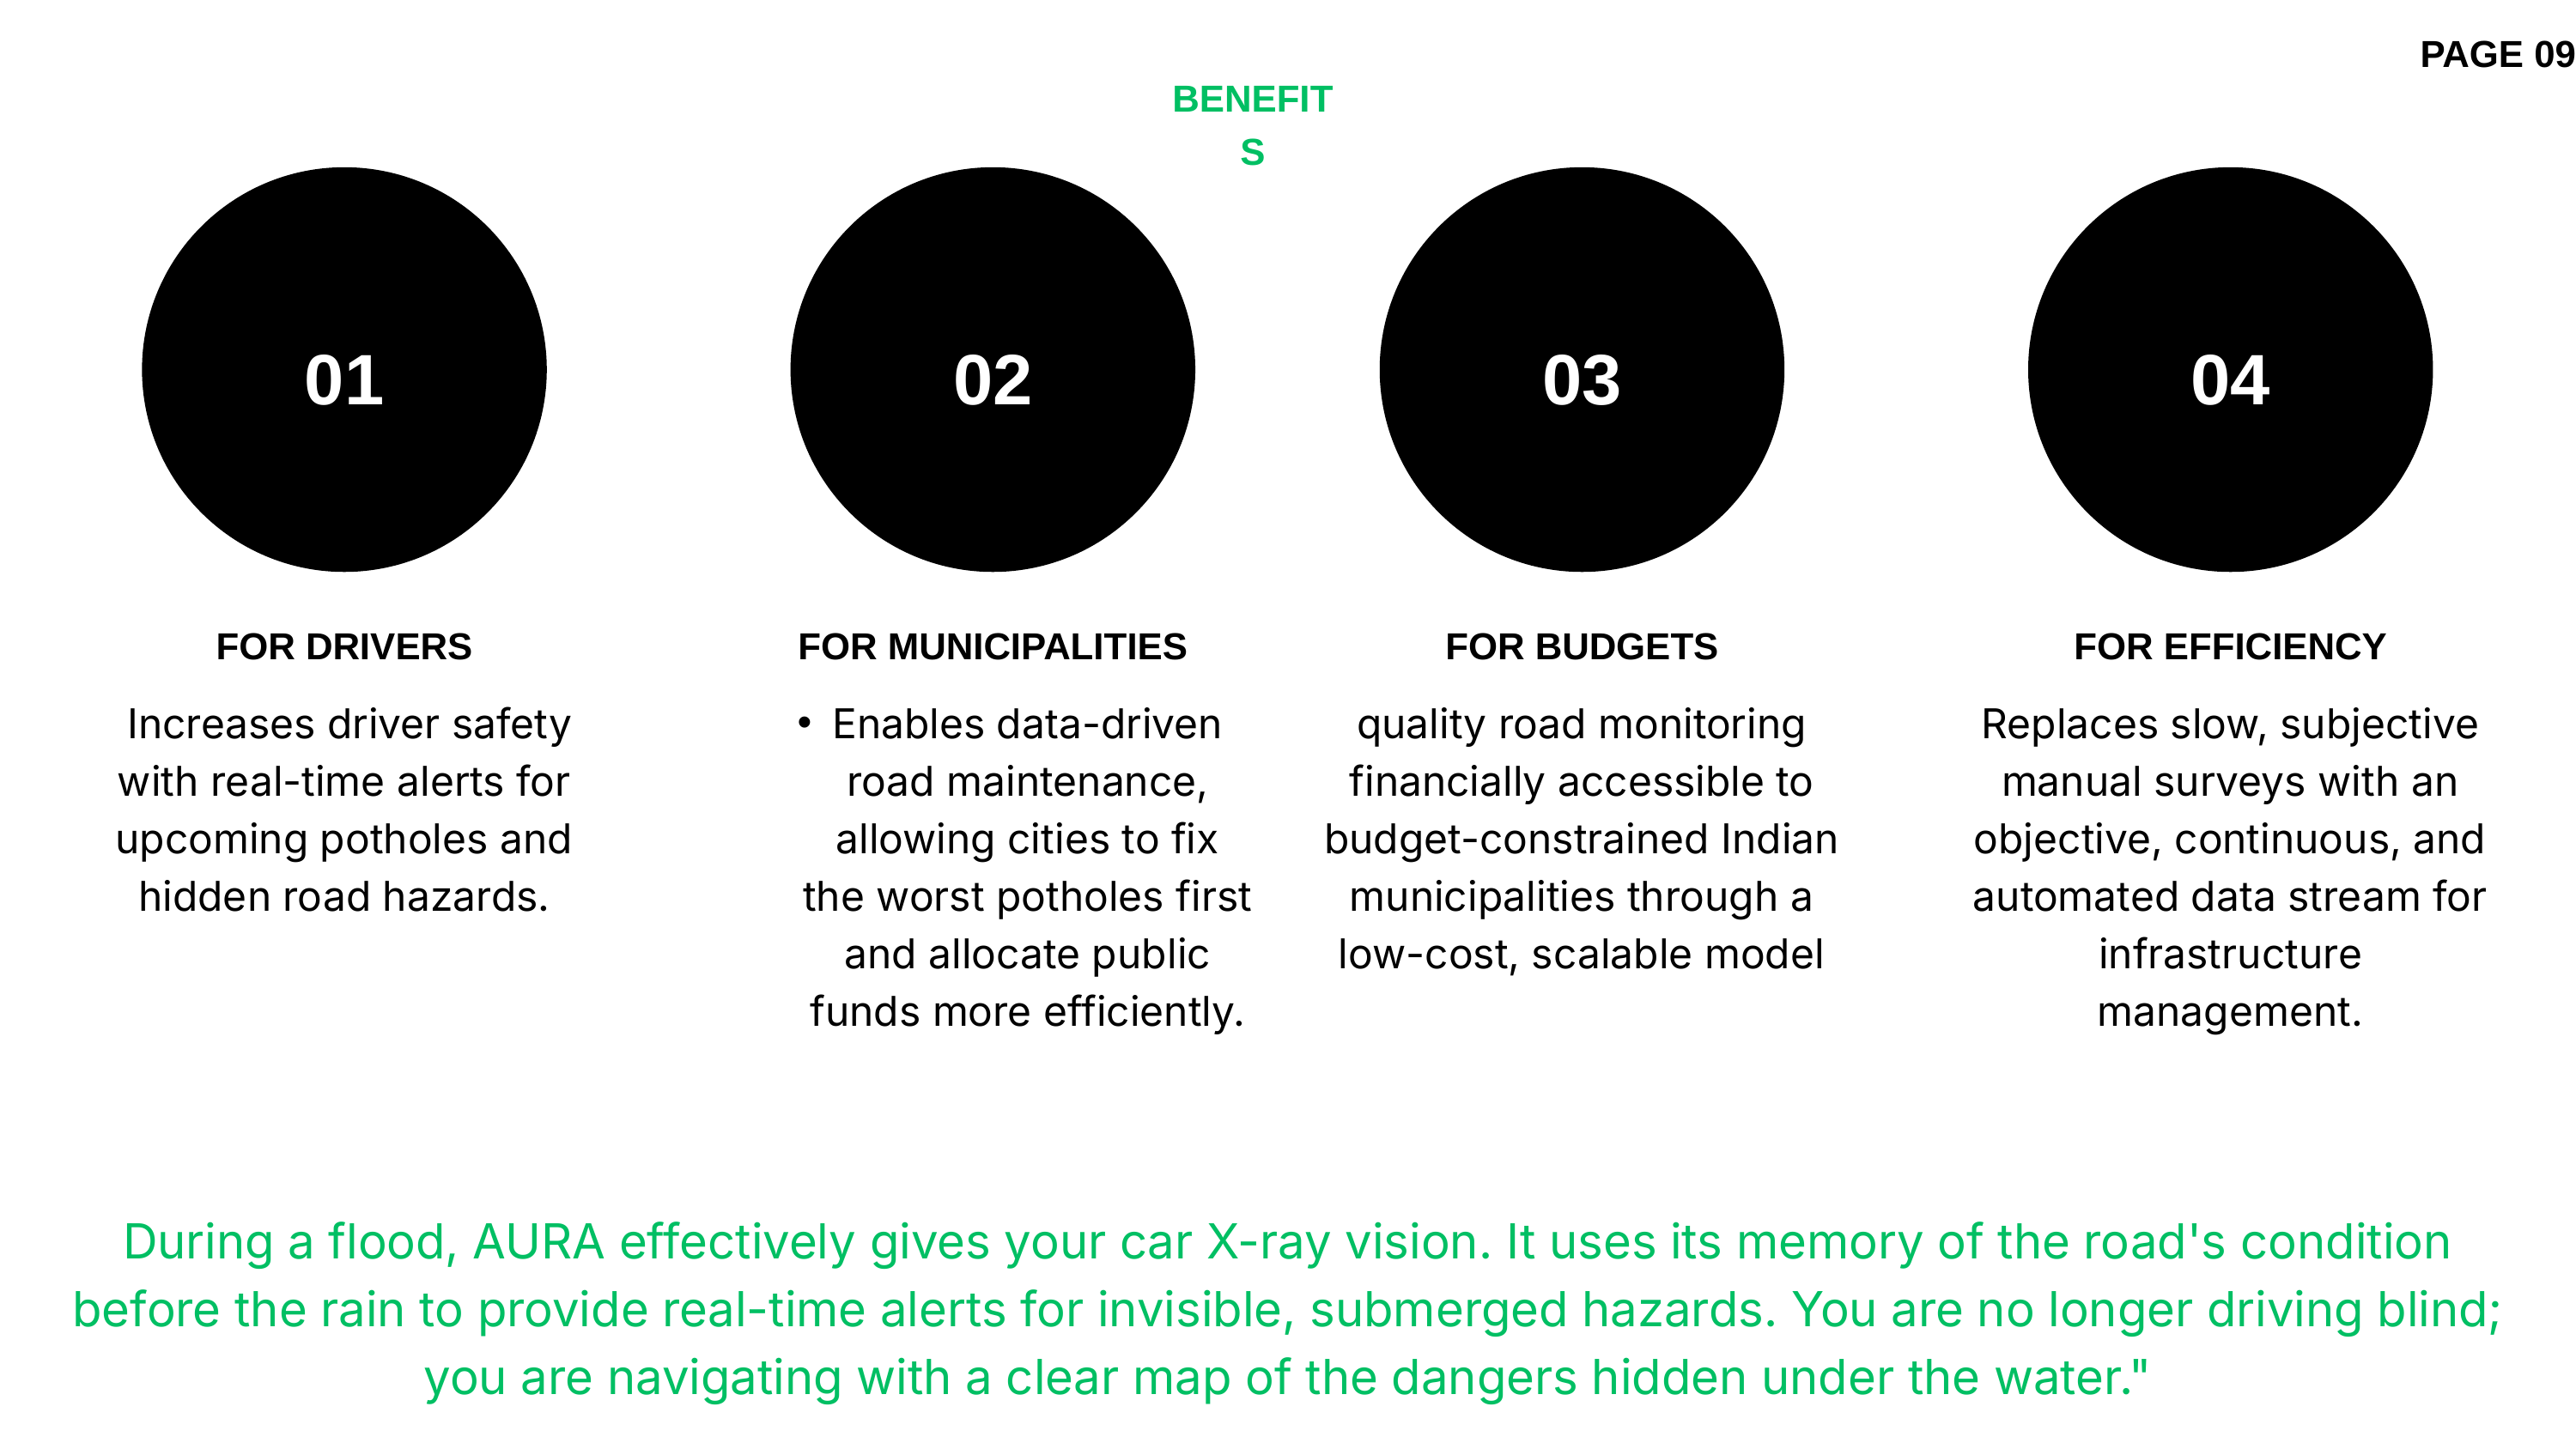

PAGE 09
BENEFITS

01
FOR DRIVERS
 Increases driver safety with real-time alerts for upcoming potholes and hidden road hazards.

02
FOR MUNICIPALITIES
Enables data-driven road maintenance, allowing cities to fix the worst potholes first and allocate public funds more efficiently.

03
FOR BUDGETS
quality road monitoring financially accessible to budget-constrained Indian municipalities through a low-cost, scalable model

04
FOR EFFICIENCY
Replaces slow, subjective manual surveys with an objective, continuous, and automated data stream for infrastructure management.
During a flood, AURA effectively gives your car X-ray vision. It uses its memory of the road's condition before the rain to provide real-time alerts for invisible, submerged hazards. You are no longer driving blind; you are navigating with a clear map of the dangers hidden under the water."